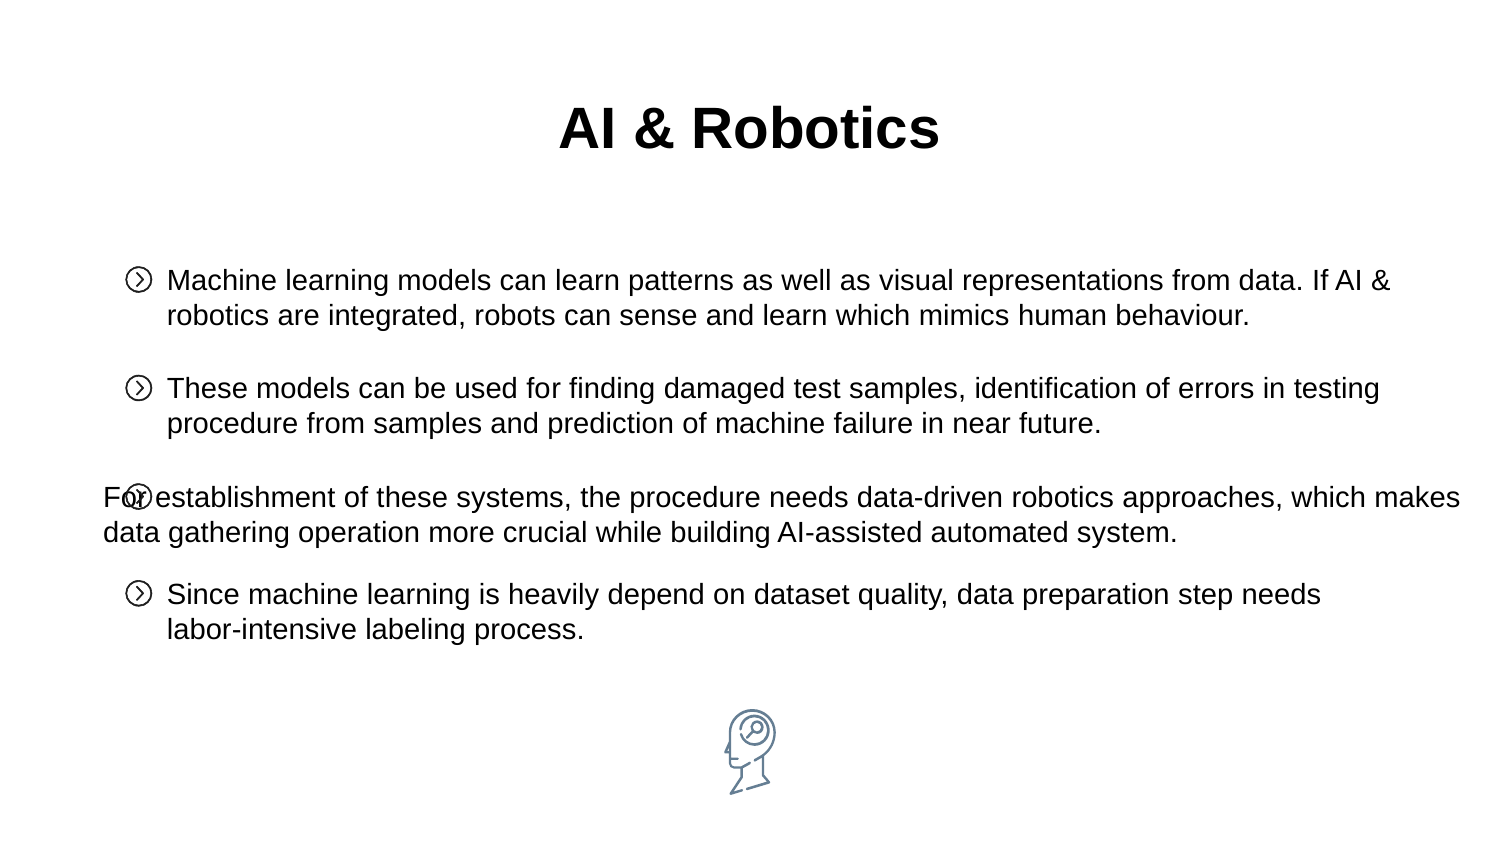

AI & Robotics
Machine learning models can learn patterns as well as visual representations from data. If AI & robotics are integrated, robots can sense and learn which mimics human behaviour.

These models can be used for finding damaged test samples, identification of errors in testing
procedure from samples and prediction of machine failure in near future.

For establishment of these systems, the procedure needs data-driven robotics approaches, which makes
data gathering operation more crucial while building AI-assisted automated system.

Since machine learning is heavily depend on dataset quality, data preparation step needs labor-intensive labeling process.